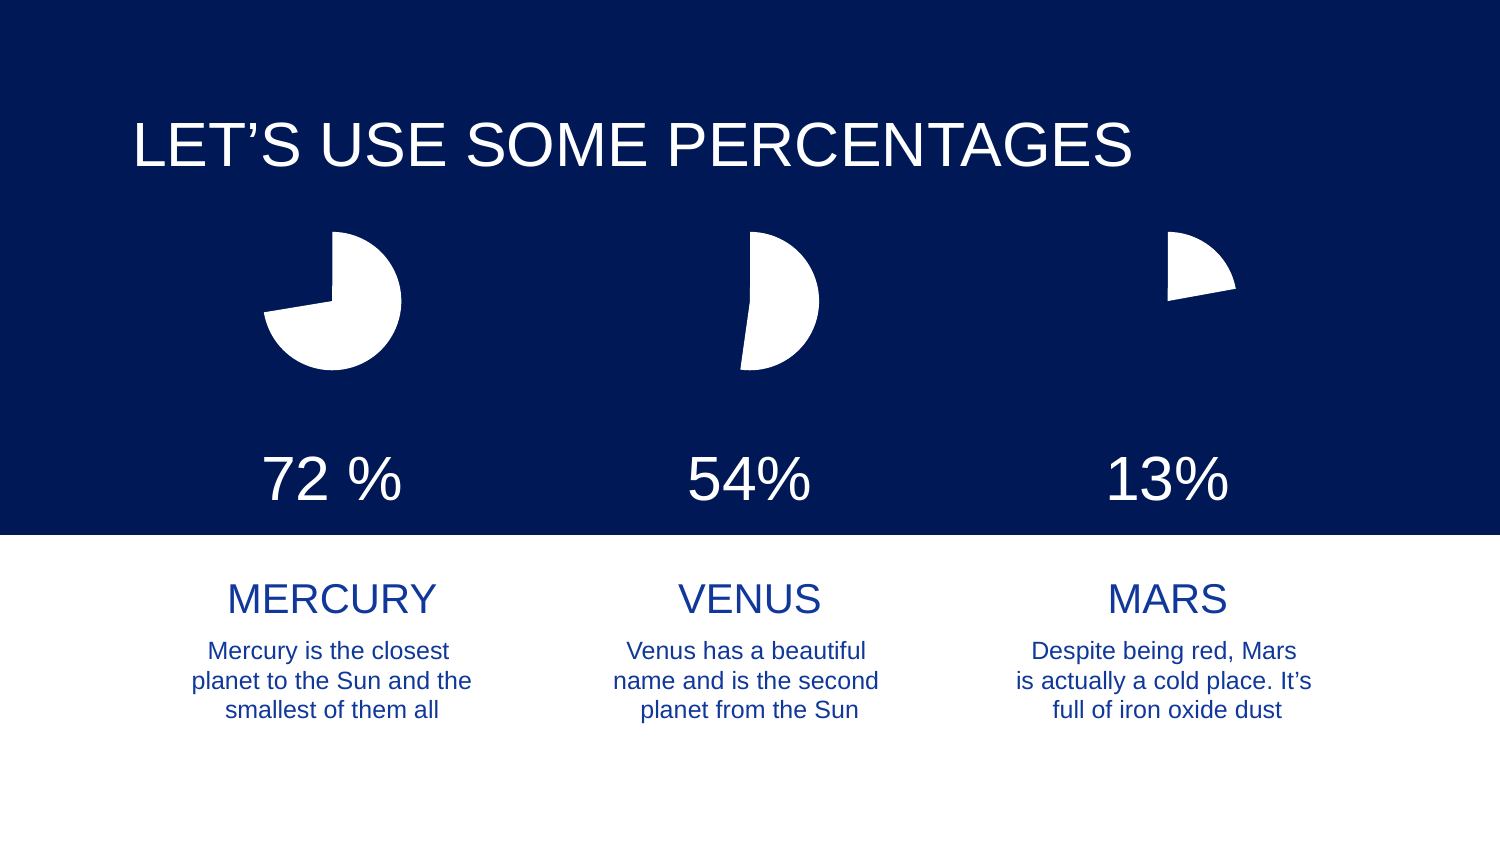

# LET’S USE SOME PERCENTAGES

72 %
54%
13%
MERCURY
VENUS
MARS
Mercury is the closest
planet to the Sun and the smallest of them all
Venus has a beautiful
name and is the second
planet from the Sun

Despite being red, Mars
is actually a cold place. It’s
full of iron oxide dust